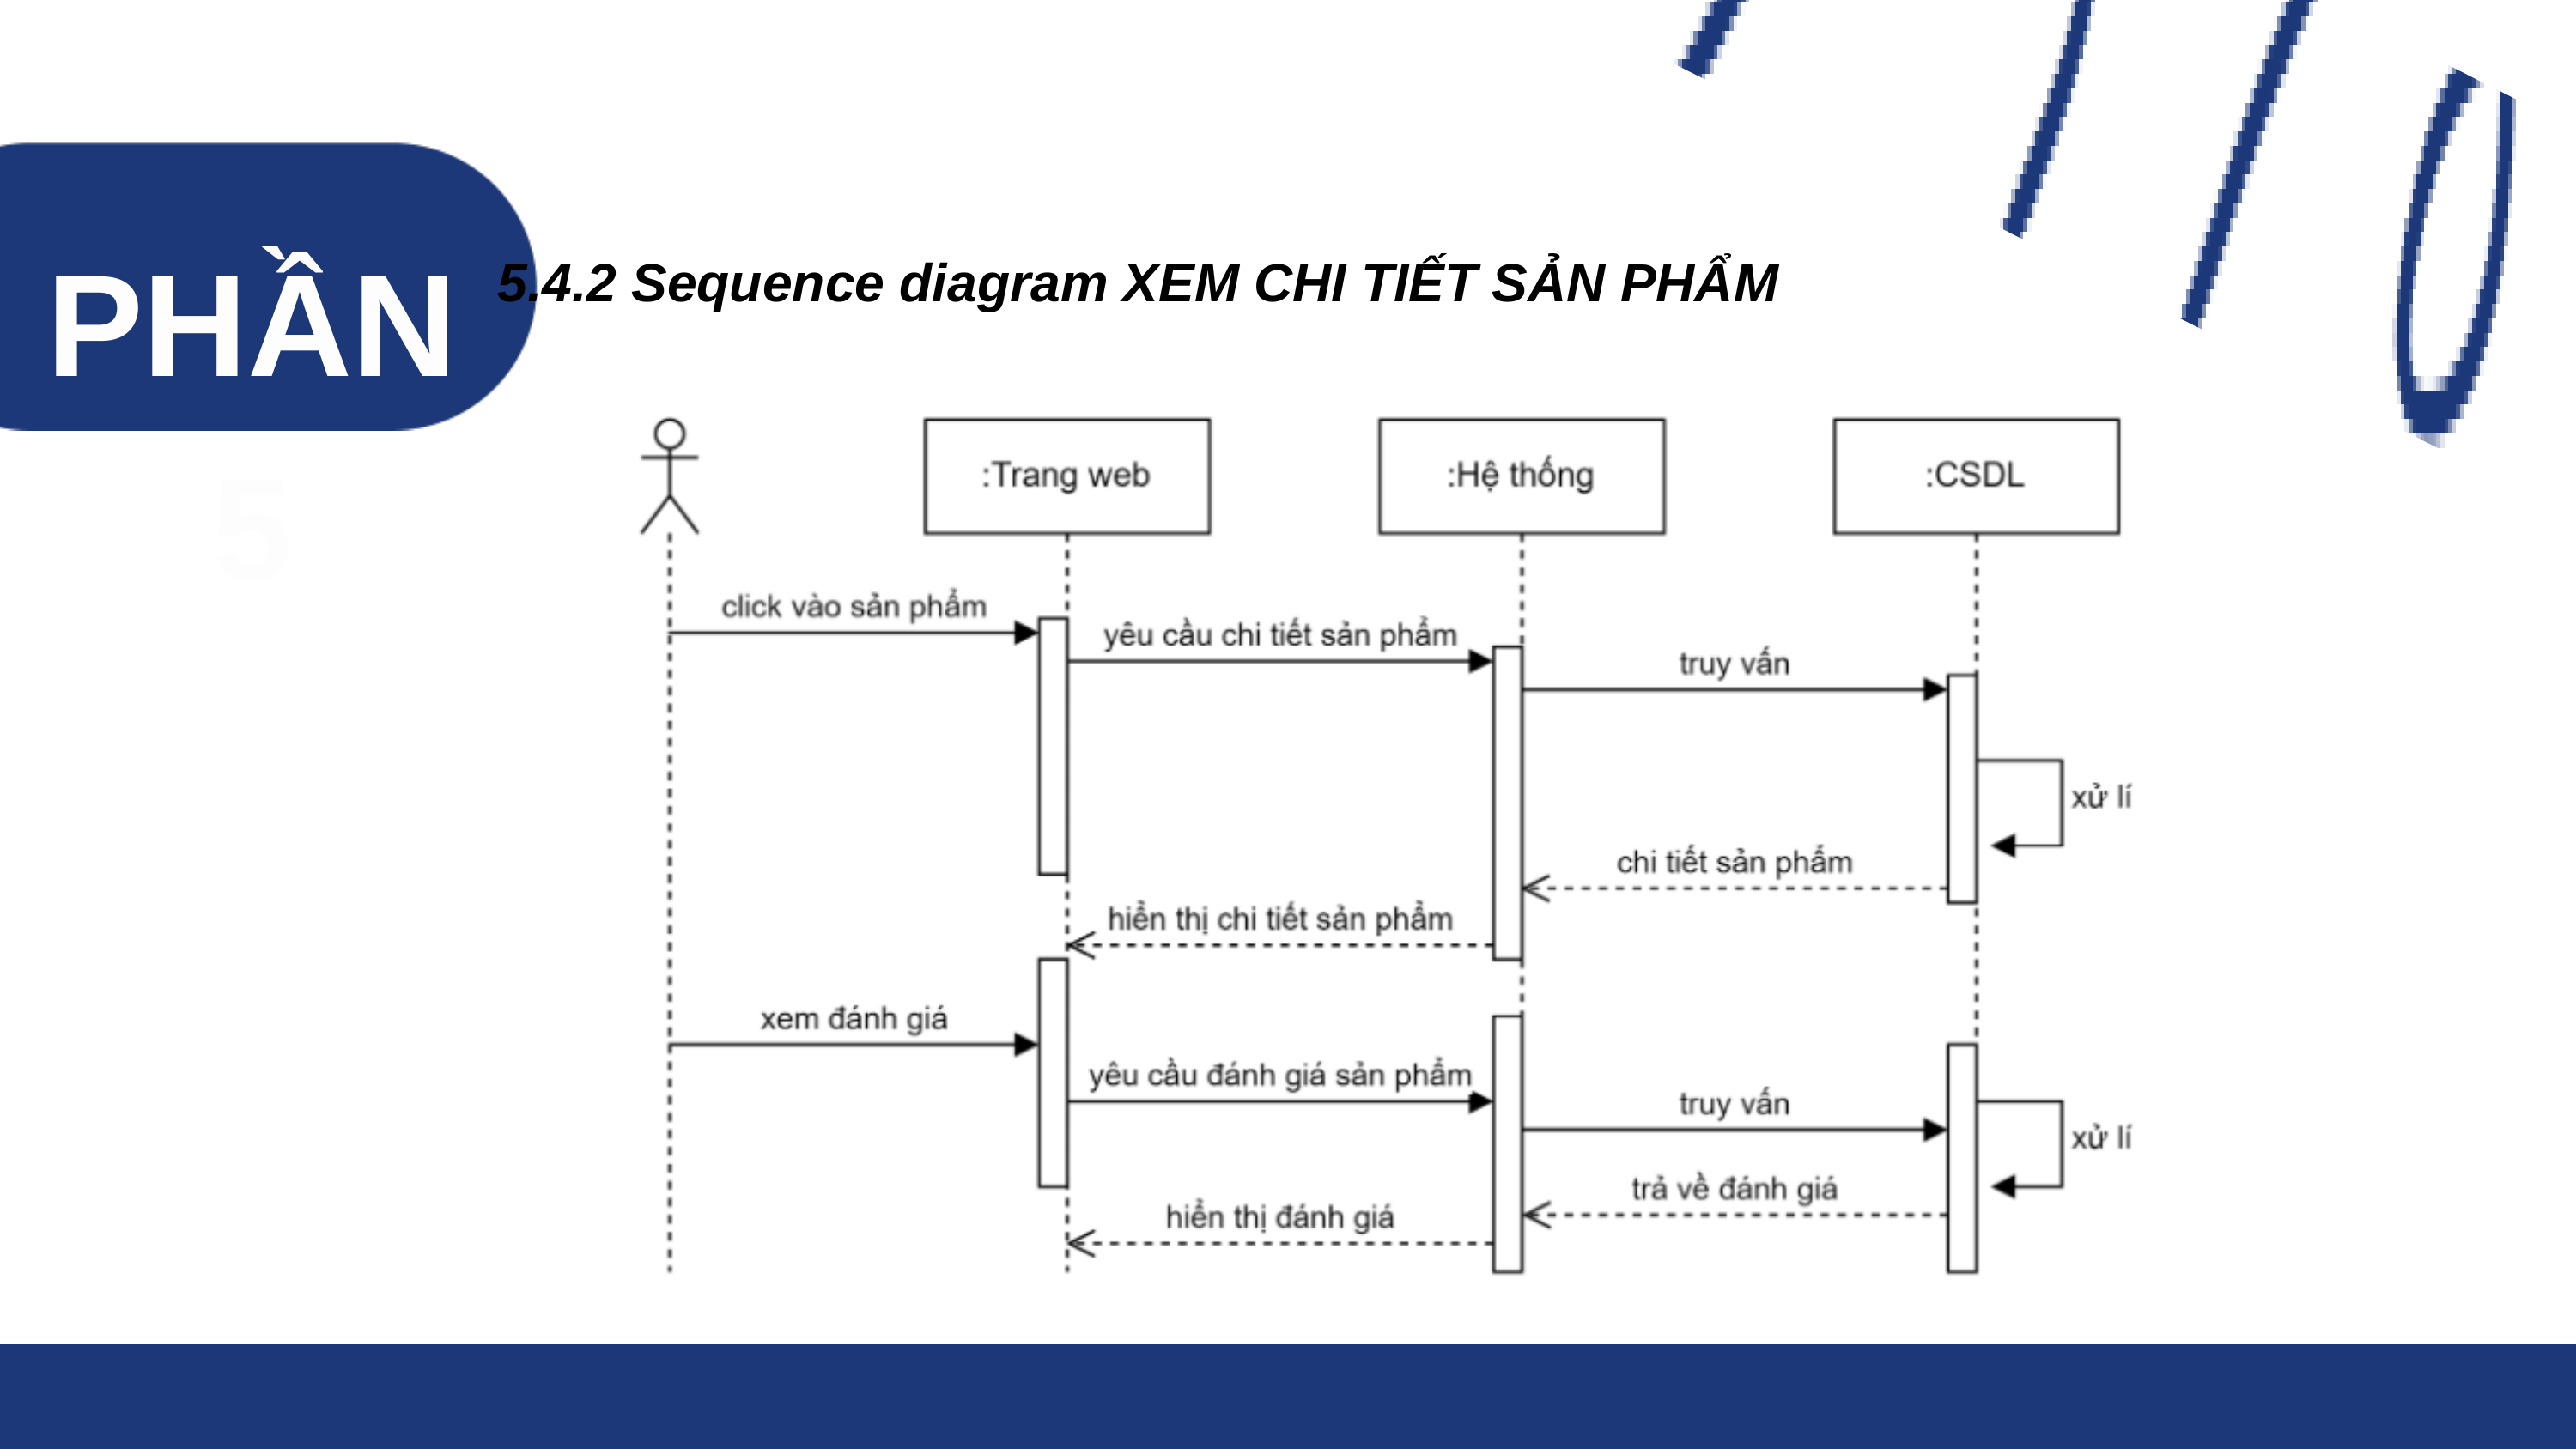

PHẦN 5
5.4.2 Sequence diagram XEM CHI TIẾT SẢN PHẨM